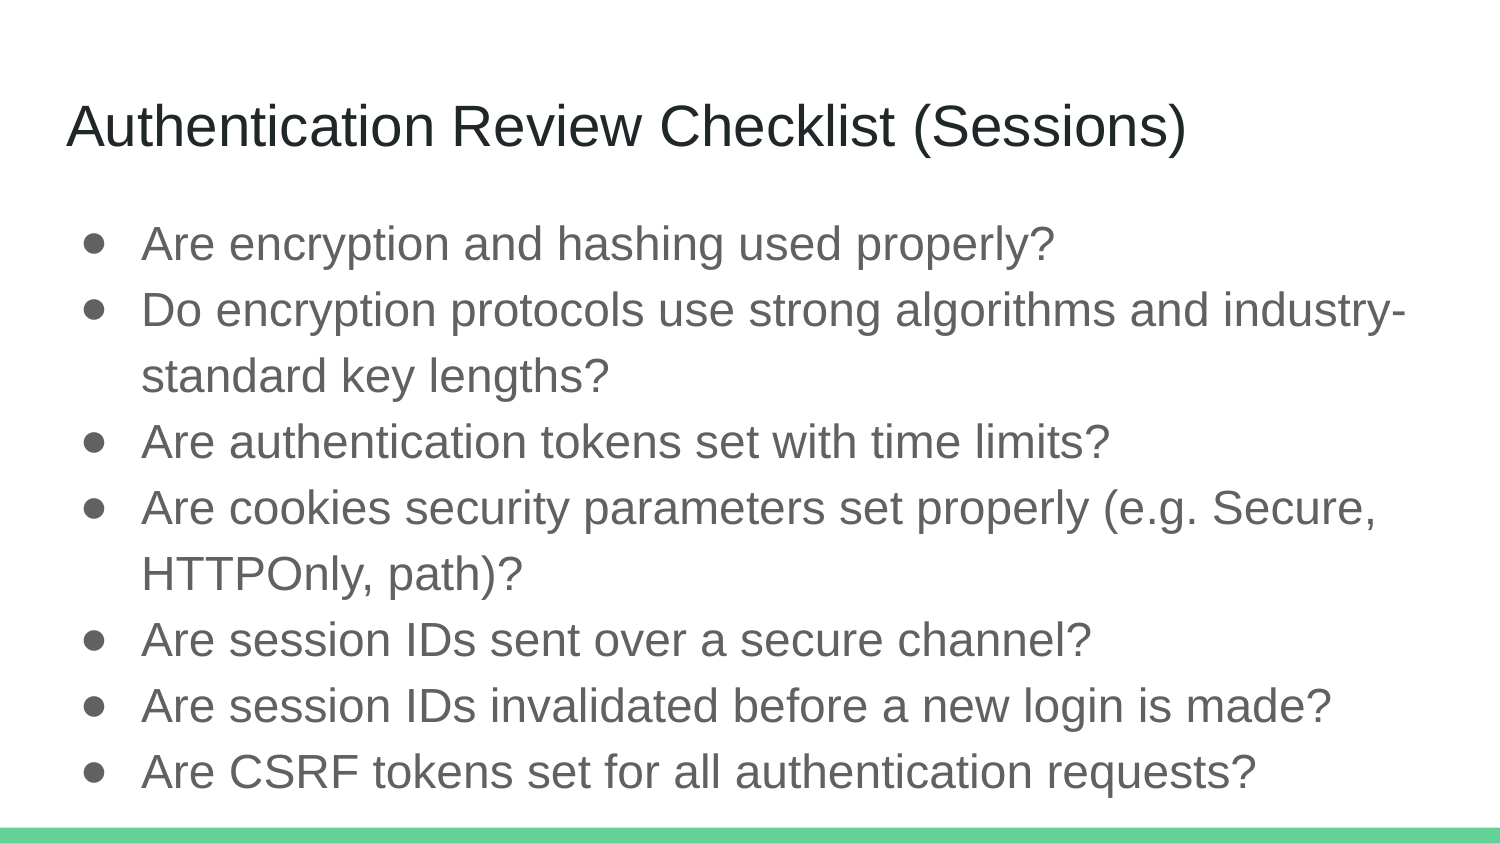

# Authentication Review Checklist (Sessions)
Are encryption and hashing used properly?
Do encryption protocols use strong algorithms and industry-standard key lengths?
Are authentication tokens set with time limits?
Are cookies security parameters set properly (e.g. Secure, HTTPOnly, path)?
Are session IDs sent over a secure channel?
Are session IDs invalidated before a new login is made?
Are CSRF tokens set for all authentication requests?